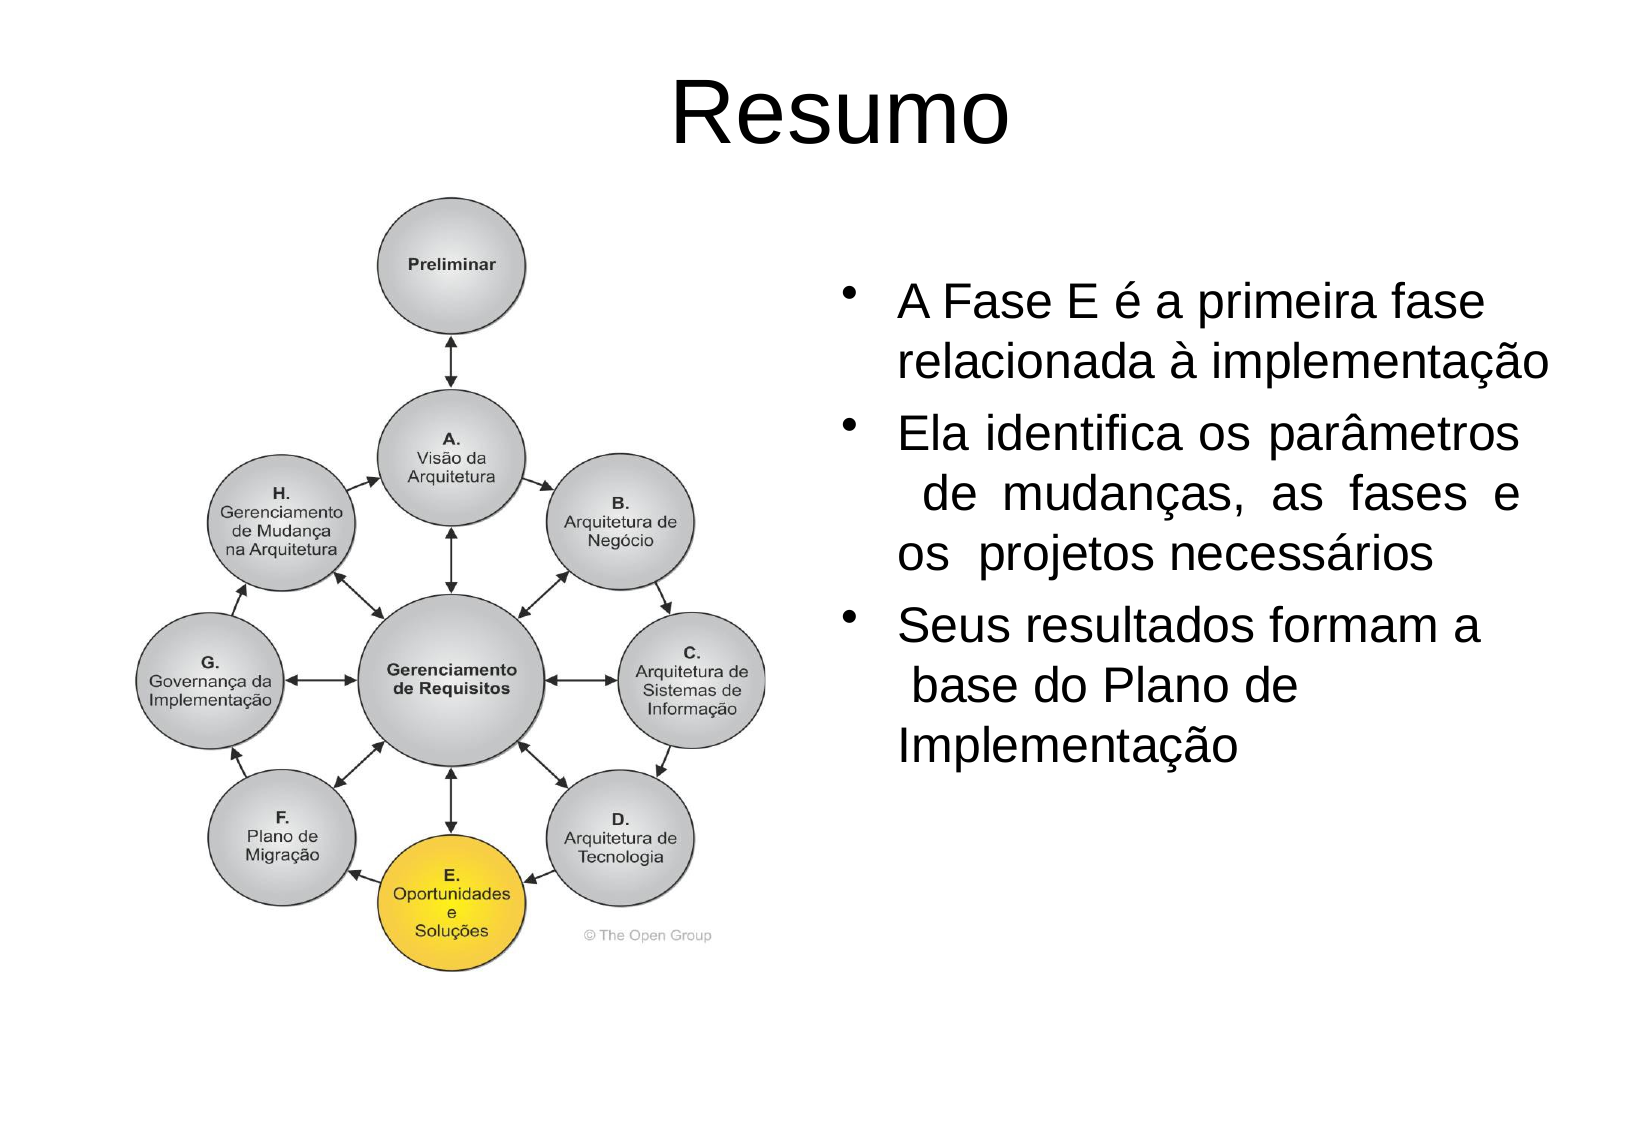

# Resumo

A Fase E é a primeira fase
relacionada à implementação
Ela identifica os parâmetros  de mudanças, as fases e os  projetos necessários
Seus resultados formam a  base do Plano de  Implementação